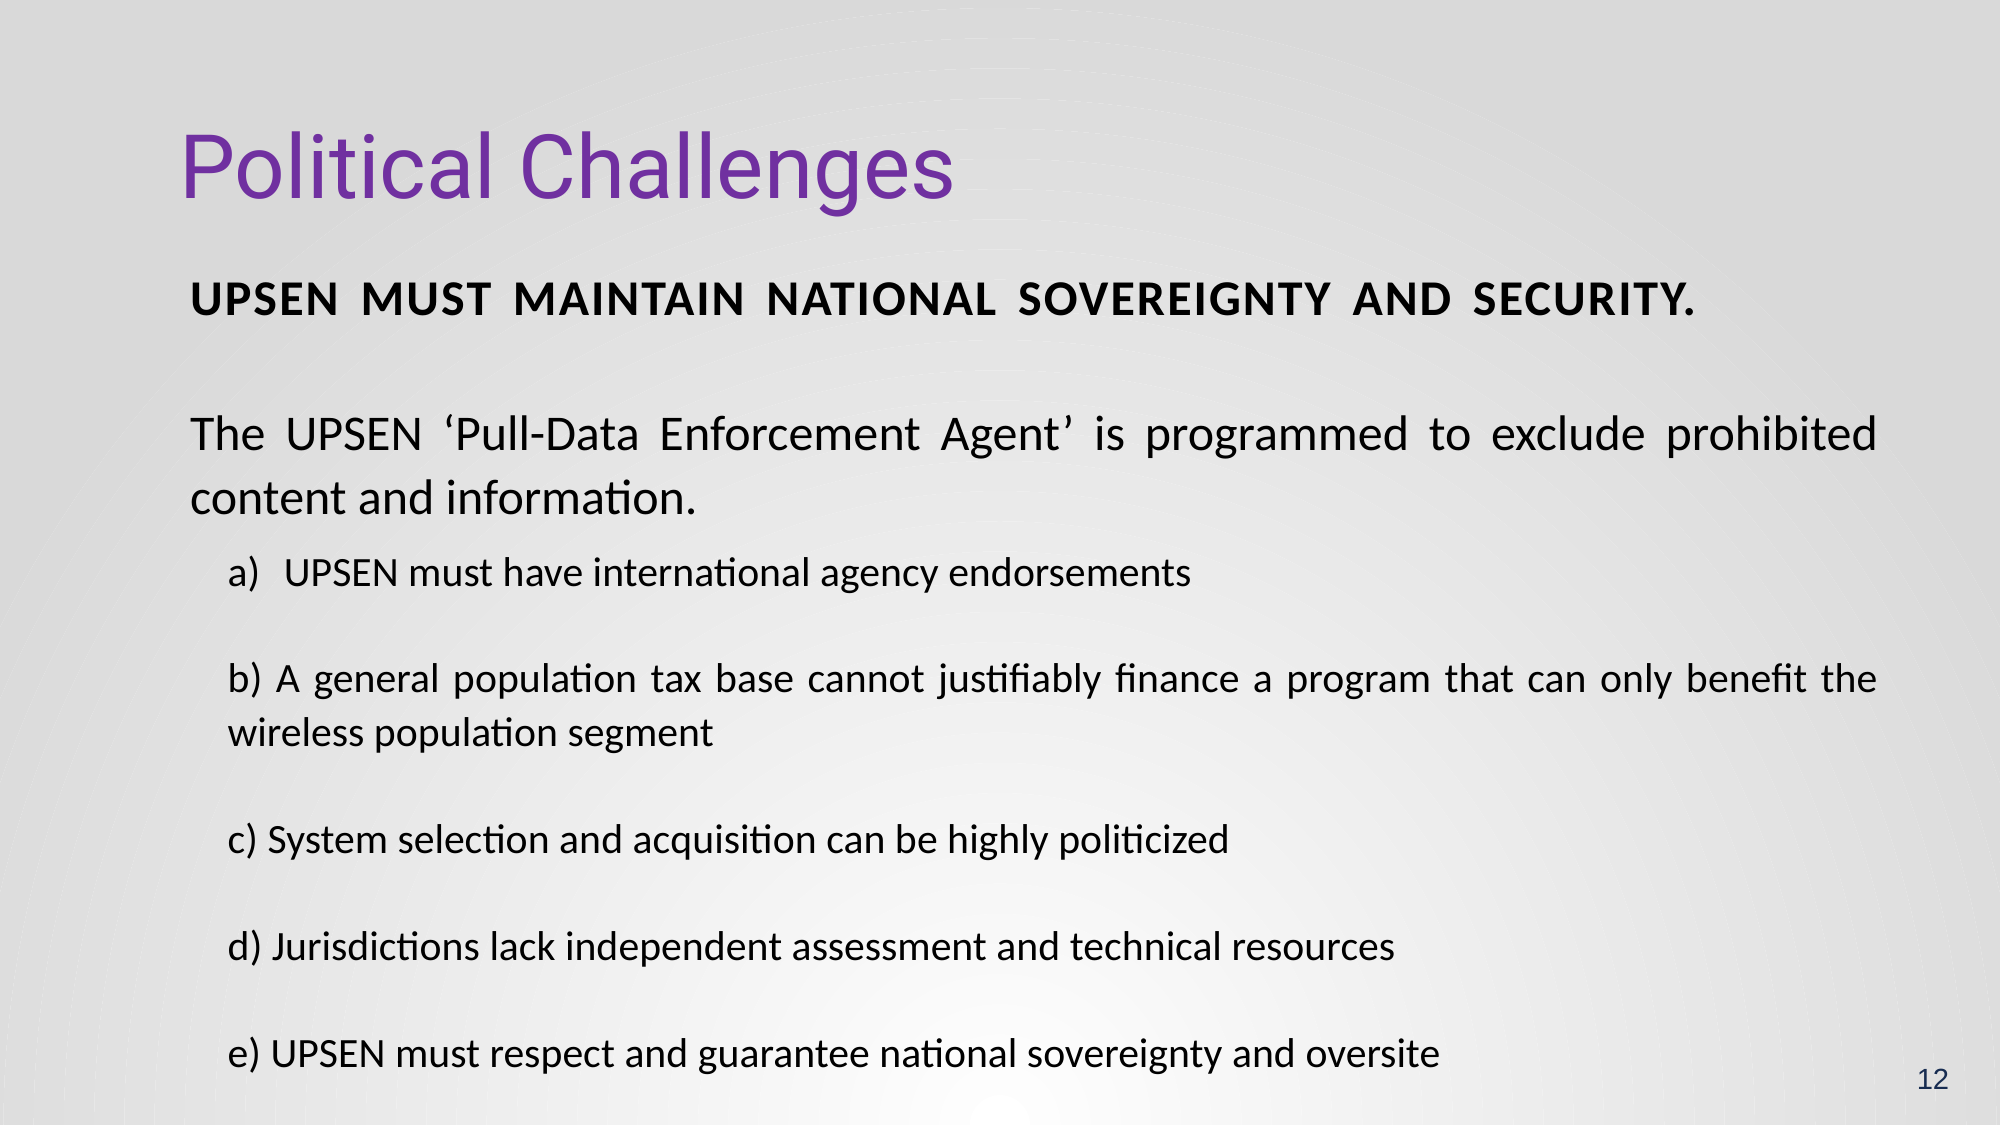

# Political Challenges
UPSEN must maintain national sovereignty and security.
The UPSEN ‘Pull-Data Enforcement Agent’ is programmed to exclude prohibited content and information.
UPSEN must have international agency endorsements

b) A general population tax base cannot justifiably finance a program that can only benefit the wireless population segment

	c) System selection and acquisition can be highly politicized

	d) Jurisdictions lack independent assessment and technical resources

	e) UPSEN must respect and guarantee national sovereignty and oversite